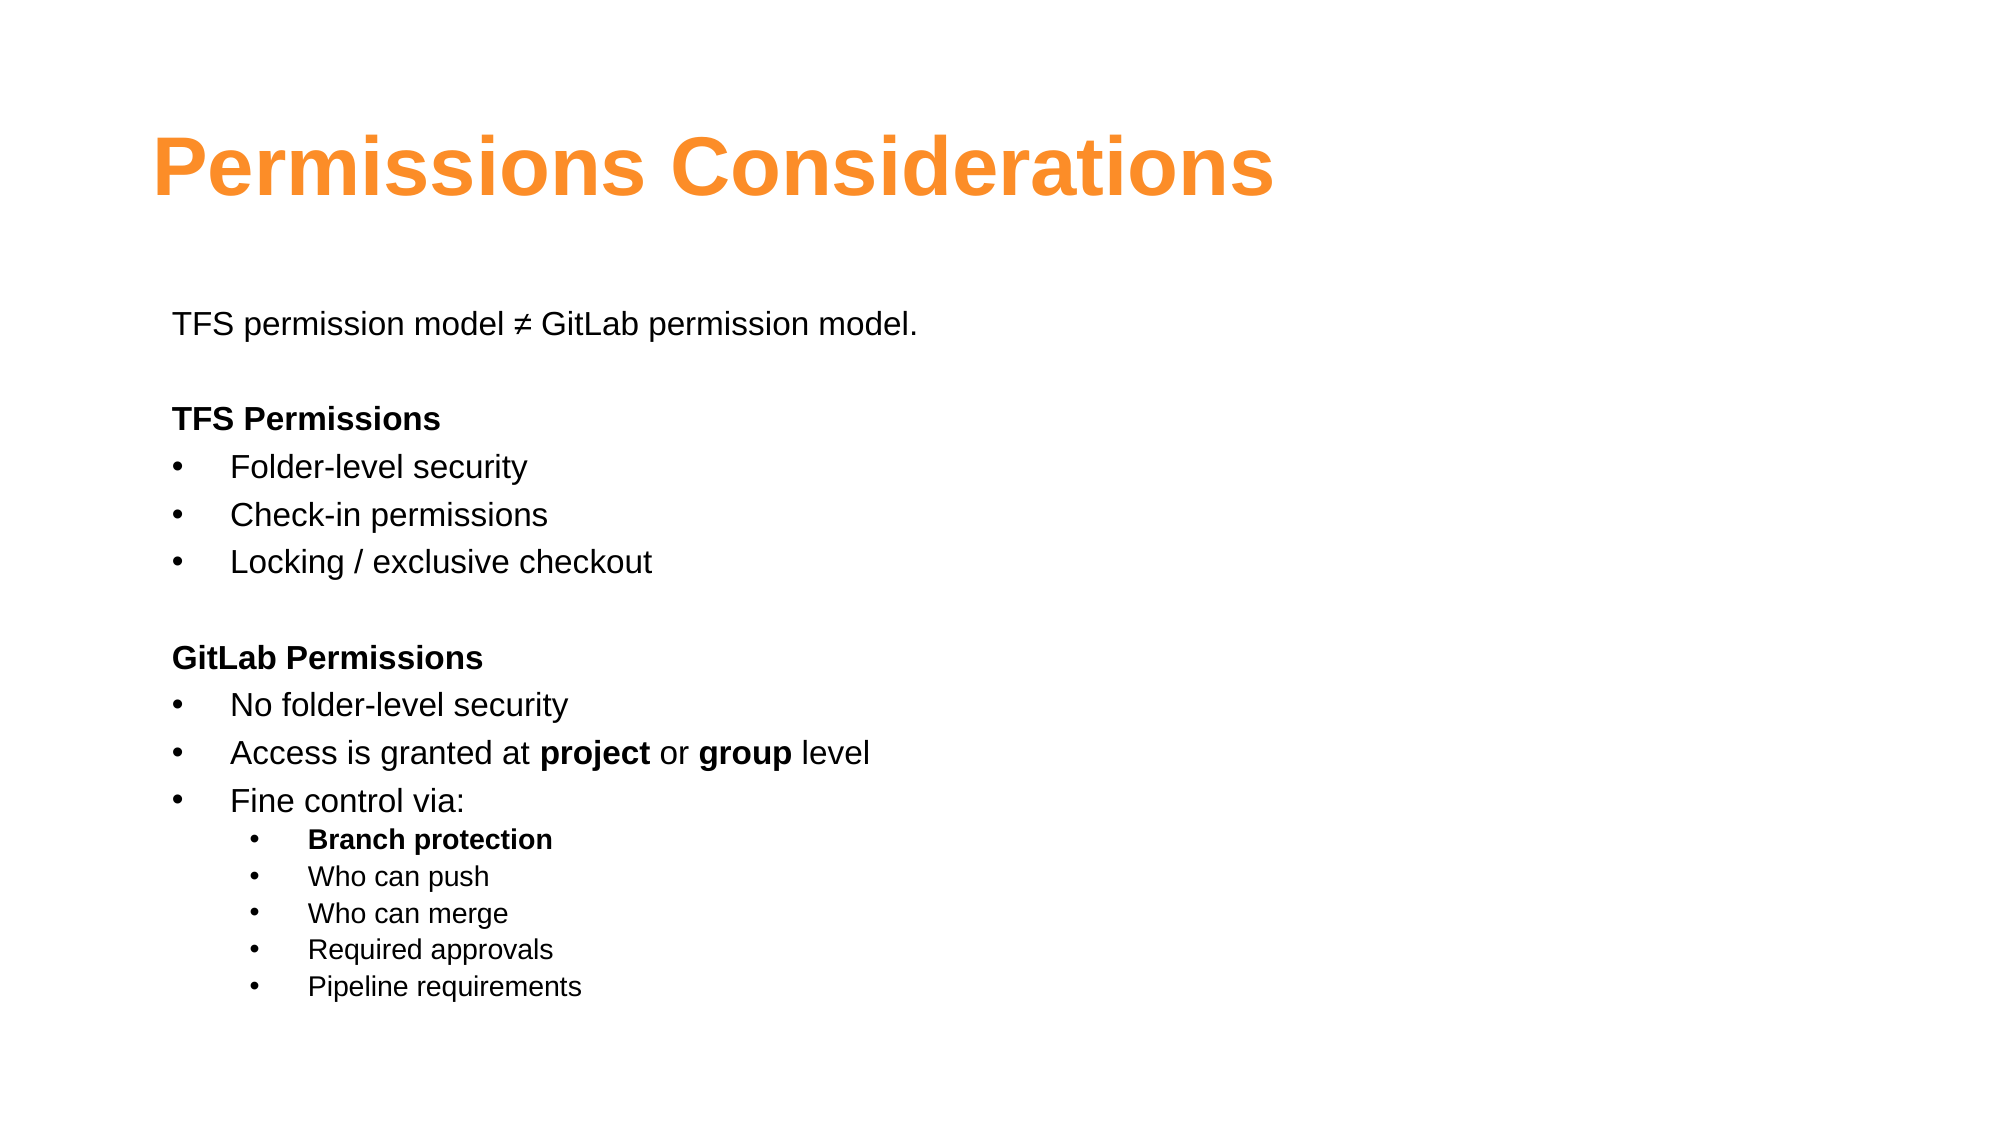

# Permissions Considerations
TFS permission model ≠ GitLab permission model.

TFS Permissions
Folder-level security
Check-in permissions
Locking / exclusive checkout

GitLab Permissions
No folder-level security
Access is granted at project or group level
Fine control via:
Branch protection
Who can push
Who can merge
Required approvals
Pipeline requirements